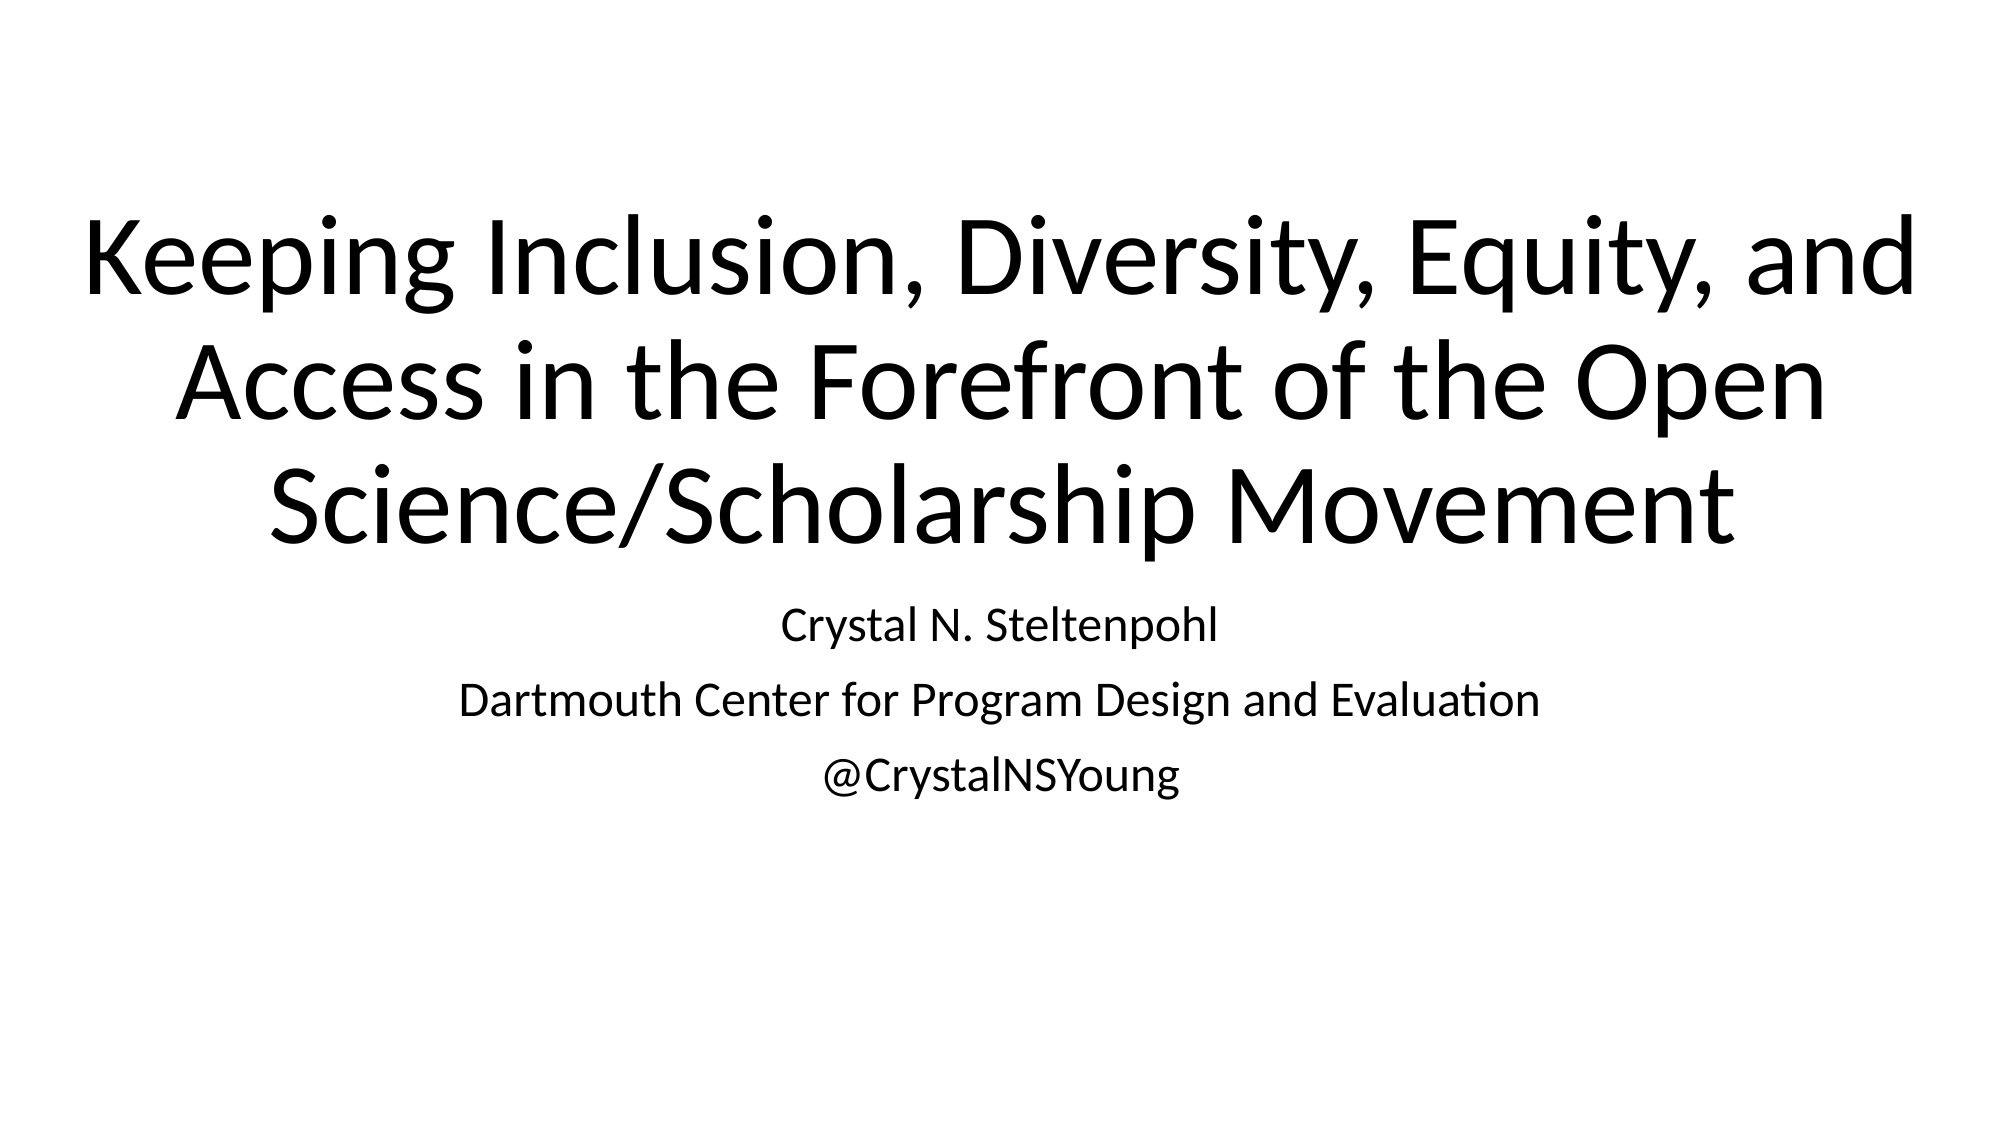

# Keeping Inclusion, Diversity, Equity, and Access in the Forefront of the Open Science/Scholarship Movement
Crystal N. Steltenpohl
Dartmouth Center for Program Design and Evaluation
@CrystalNSYoung